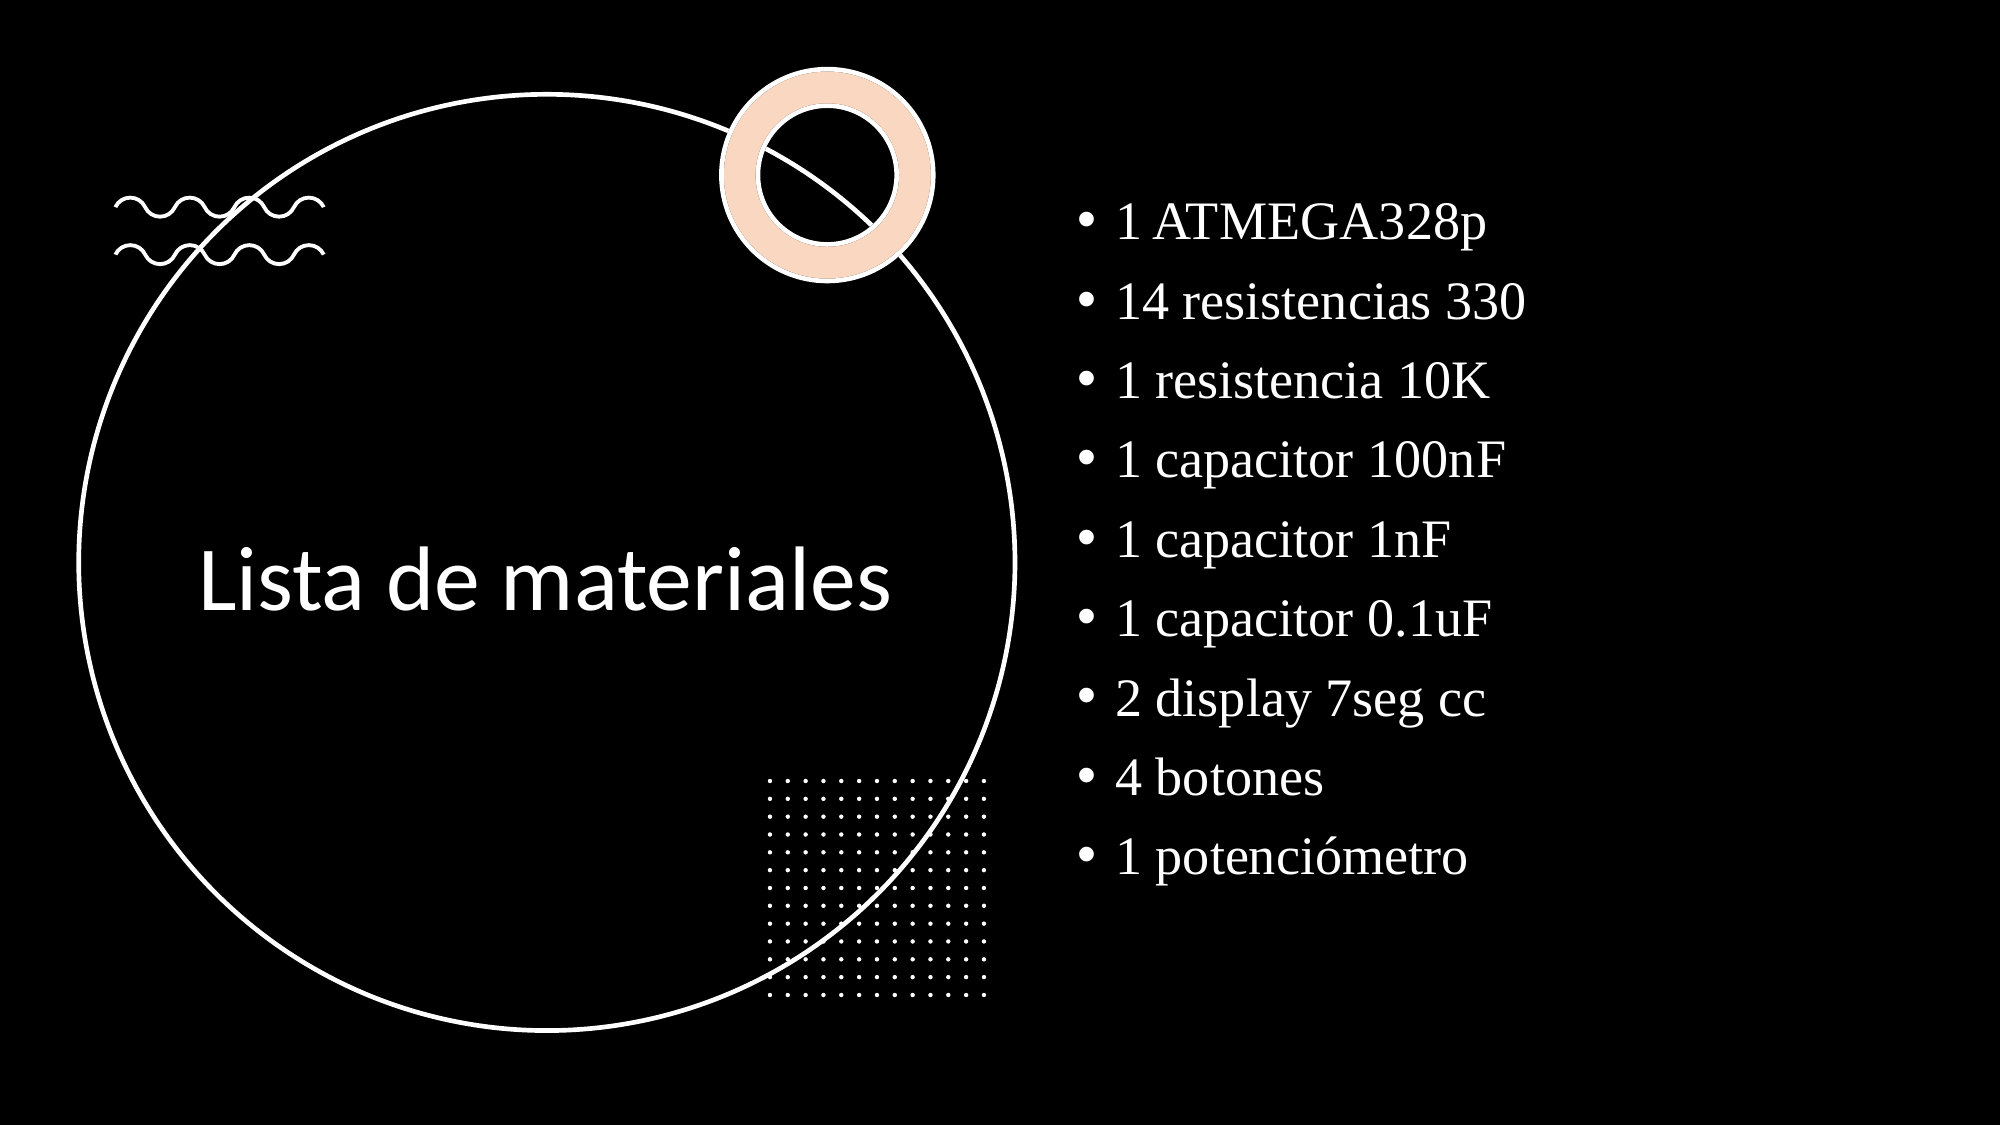

1 ATMEGA328p
14 resistencias 330
1 resistencia 10K
1 capacitor 100nF
1 capacitor 1nF
1 capacitor 0.1uF
2 display 7seg cc
4 botones
1 potenciómetro

# Lista de materiales